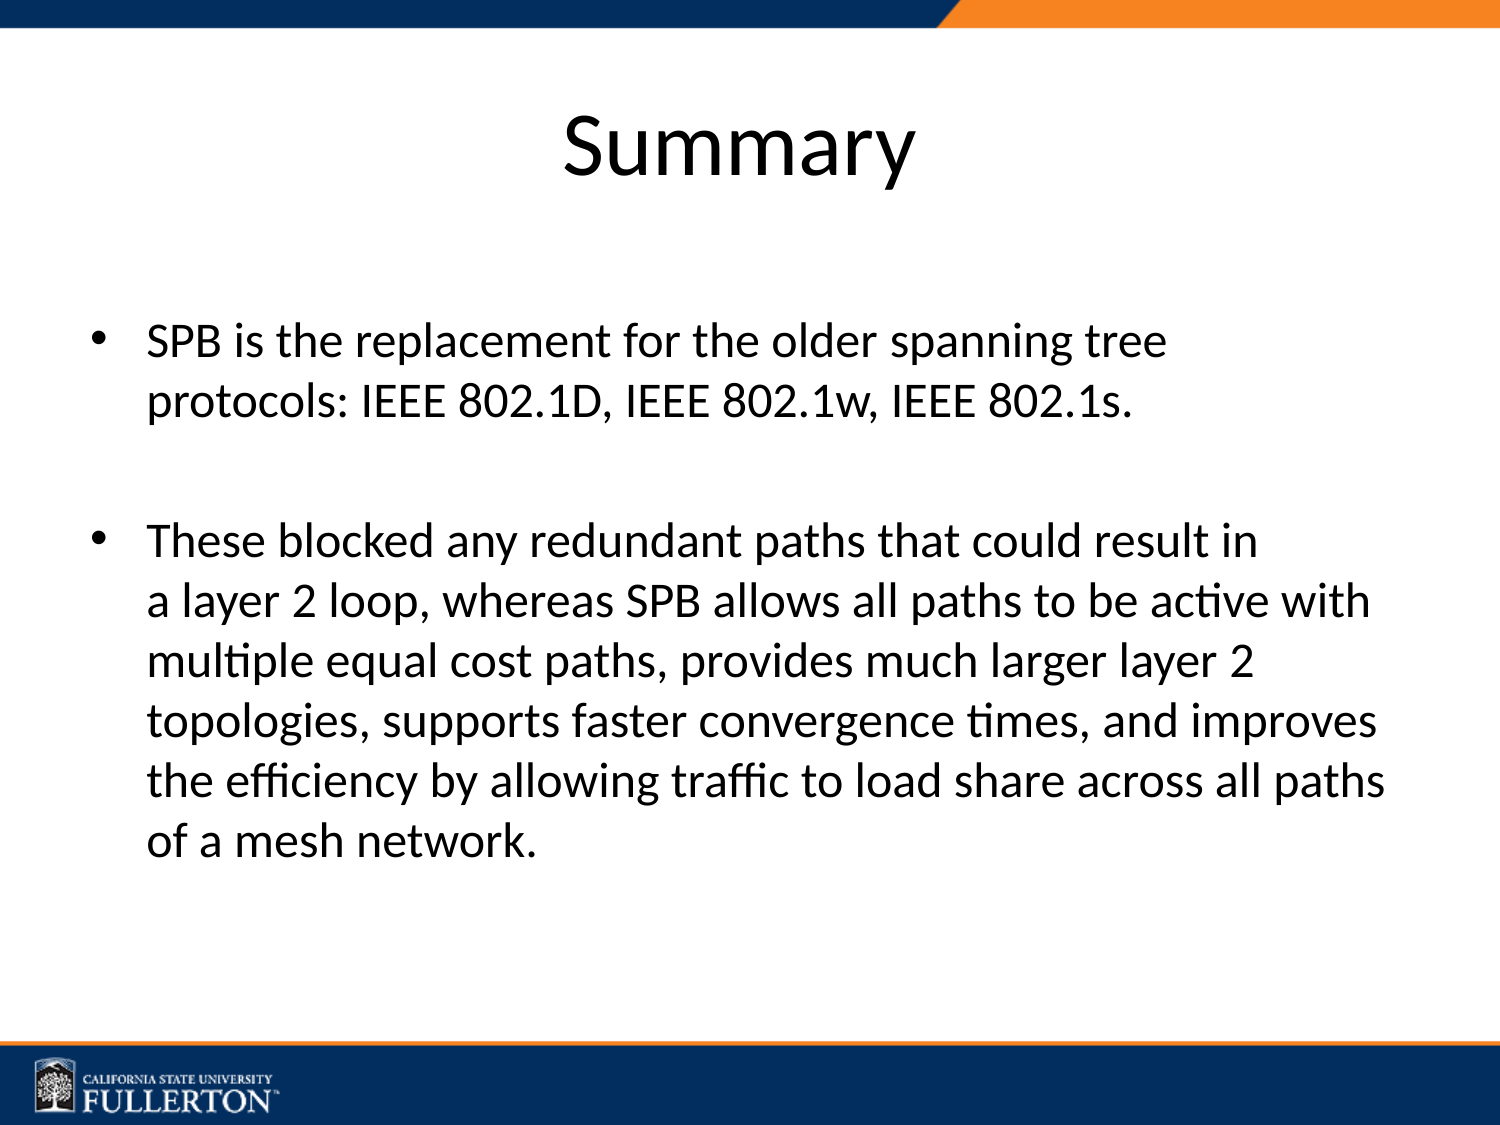

# Summary
SPB is the replacement for the older spanning tree protocols: IEEE 802.1D, IEEE 802.1w, IEEE 802.1s.

These blocked any redundant paths that could result in a layer 2 loop, whereas SPB allows all paths to be active with multiple equal cost paths, provides much larger layer 2 topologies, supports faster convergence times, and improves the efficiency by allowing traffic to load share across all paths of a mesh network.